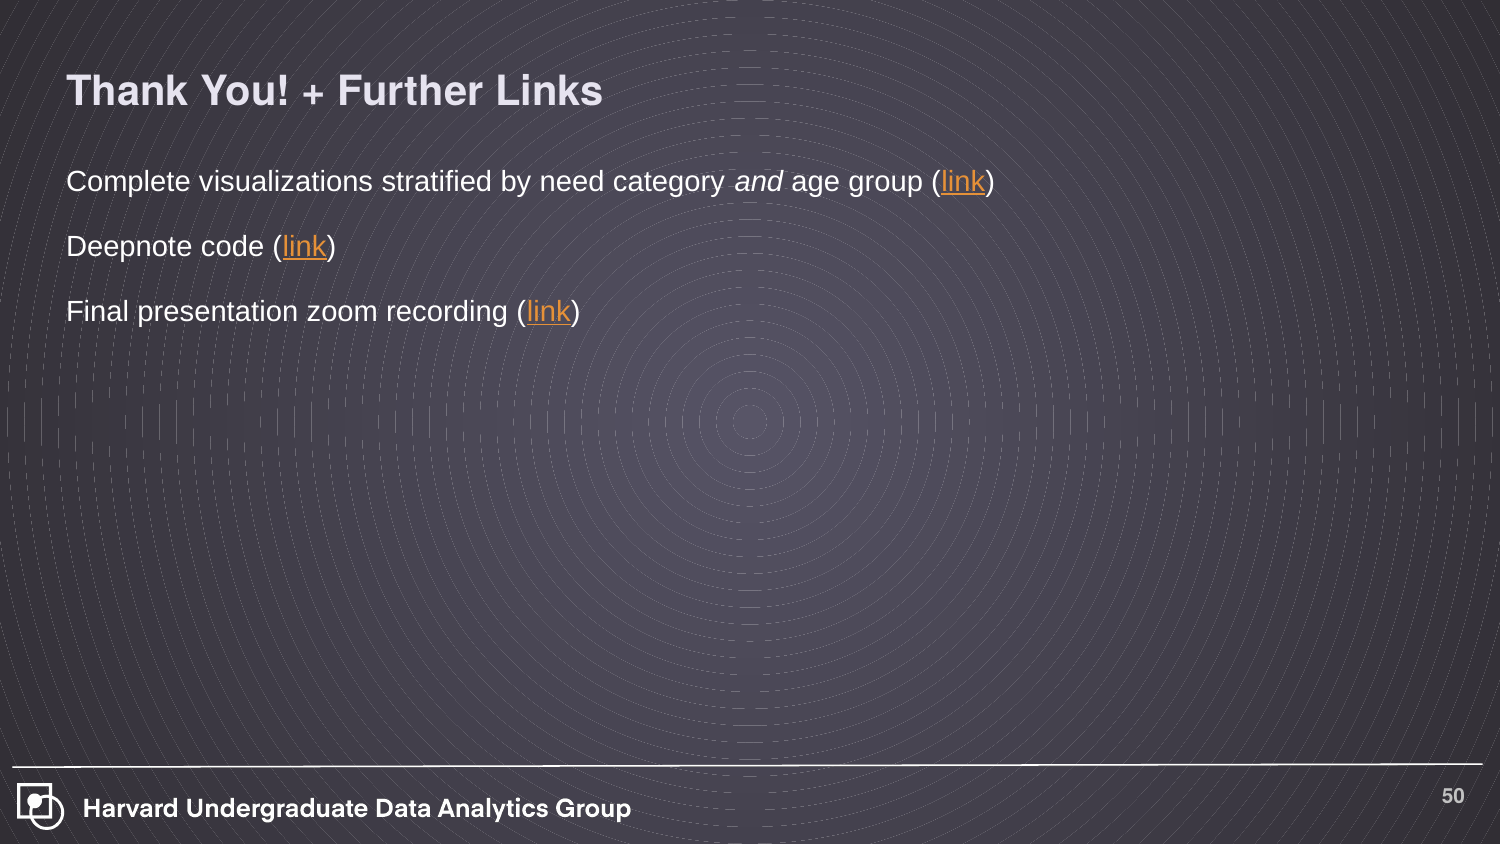

# Thank You! + Further Links
Complete visualizations stratified by need category and age group (link)
Deepnote code (link)
Final presentation zoom recording (link)
50